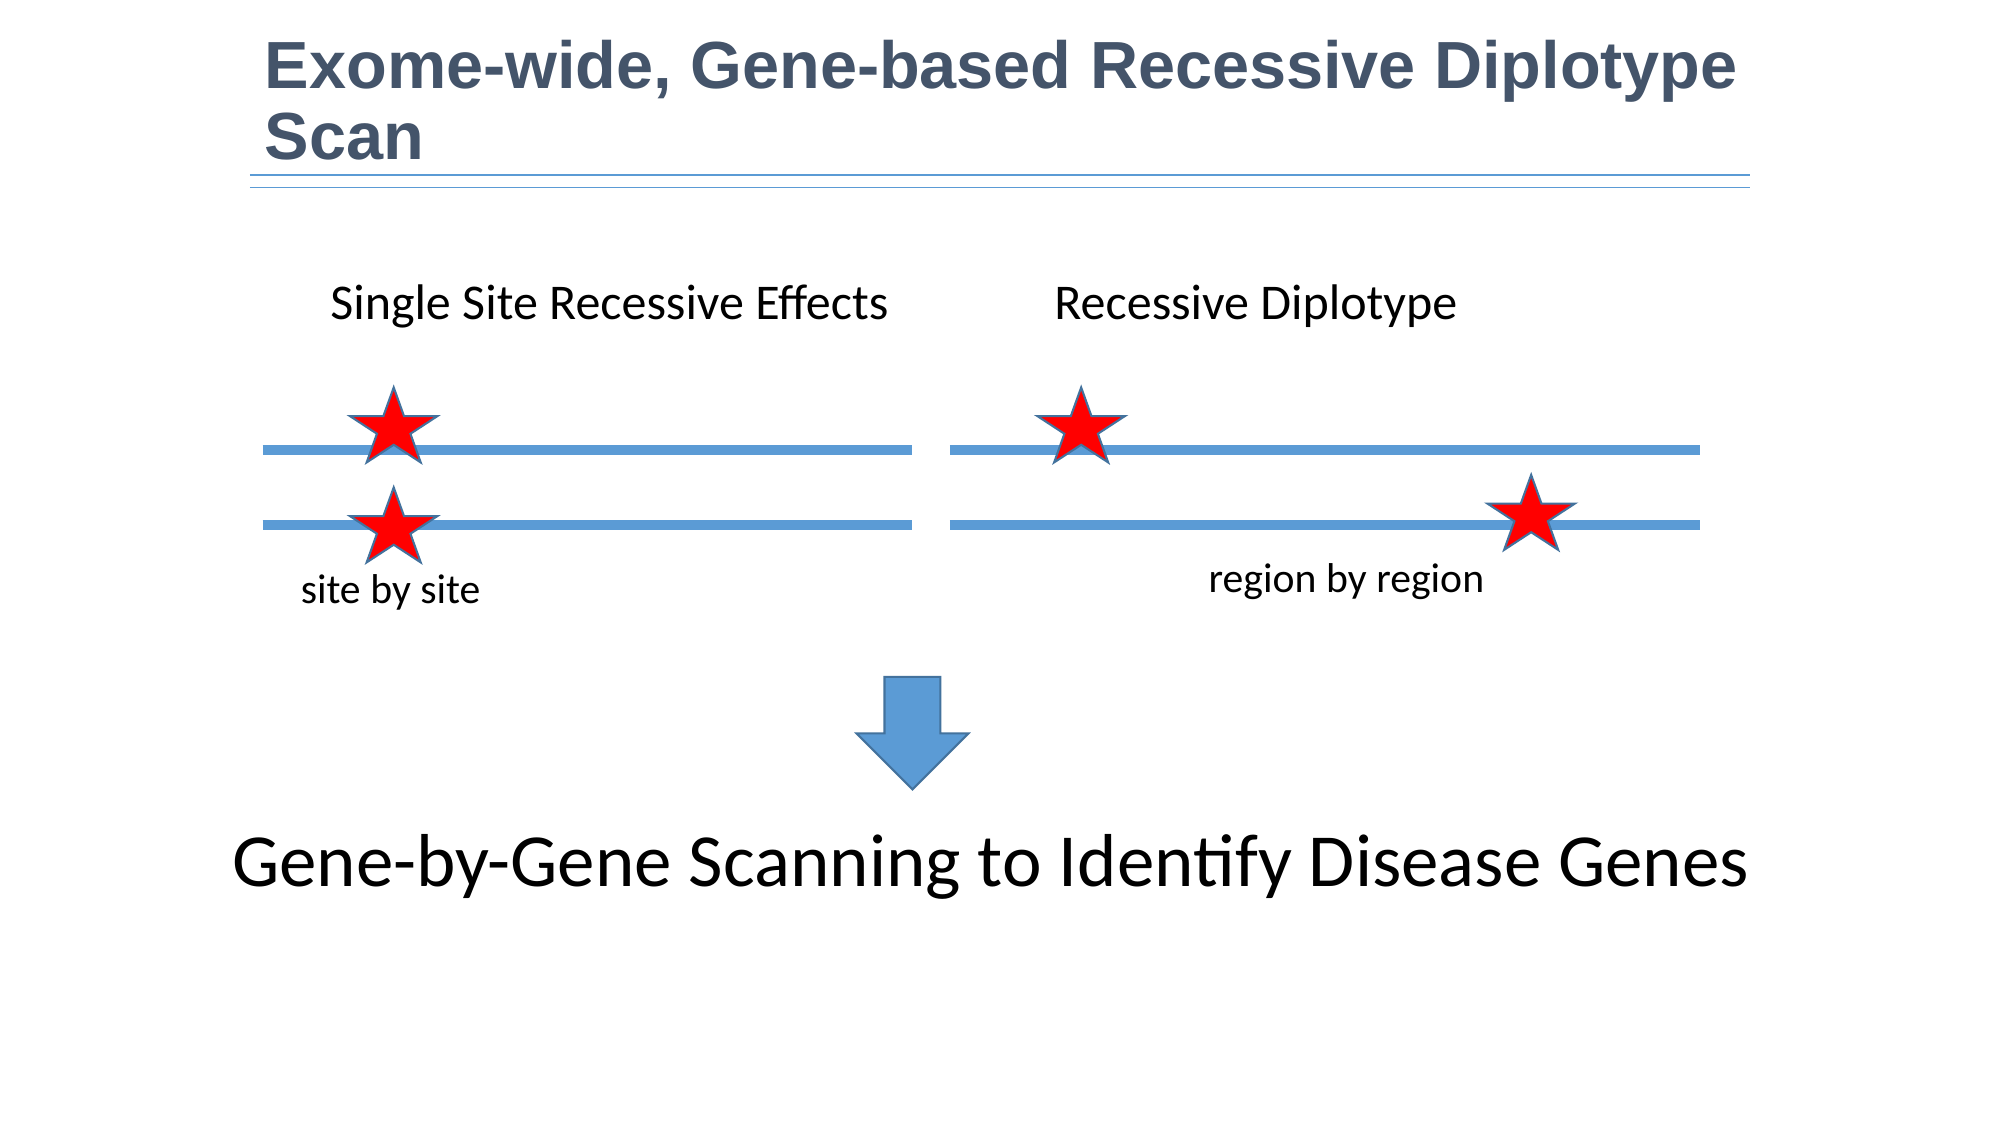

# Exome-wide, Gene-based Recessive Diplotype Scan
Single Site Recessive Effects
Recessive Diplotype

region by region
site by site

Gene-by-Gene Scanning to Identify Disease Genes